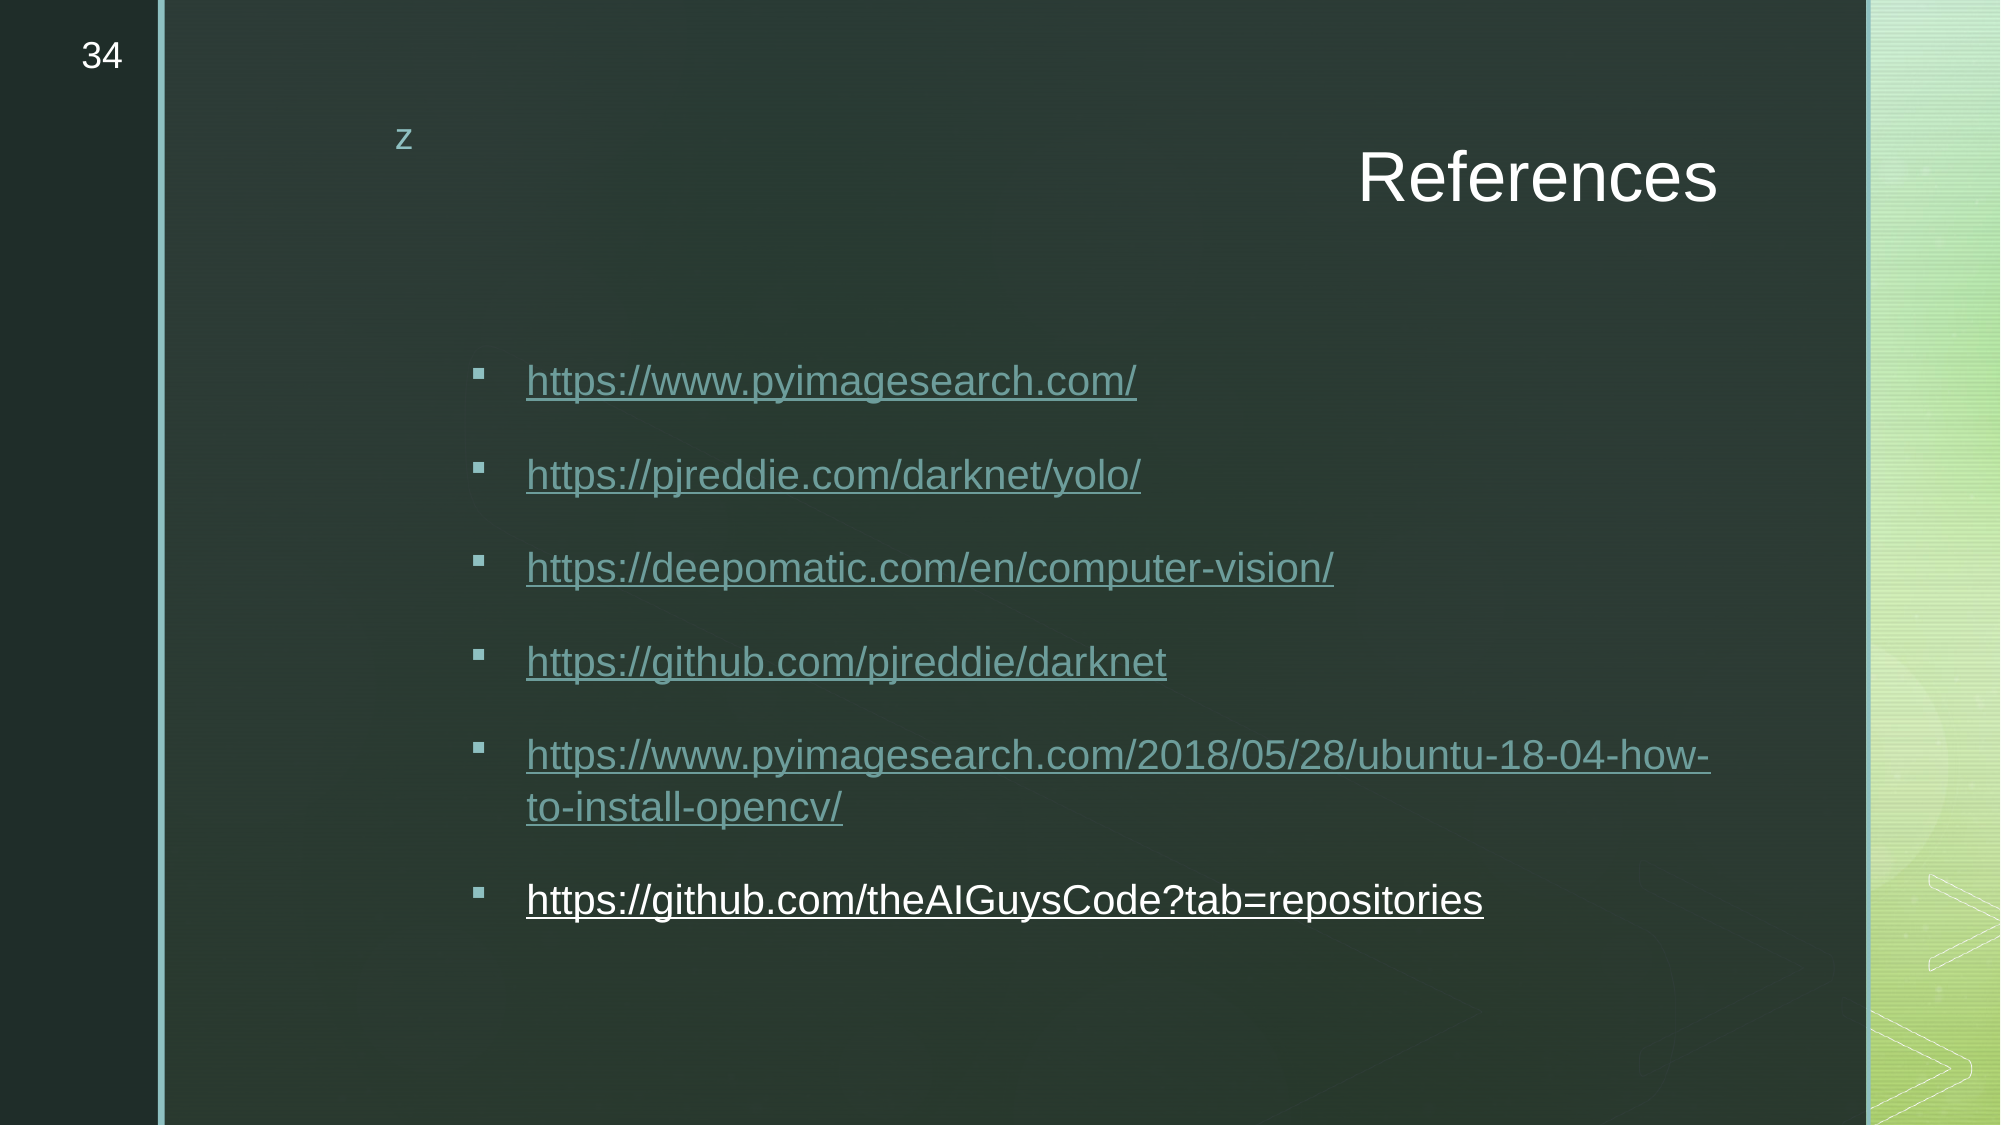

34
# References
https://www.pyimagesearch.com/
https://pjreddie.com/darknet/yolo/
https://deepomatic.com/en/computer-vision/
https://github.com/pjreddie/darknet
https://www.pyimagesearch.com/2018/05/28/ubuntu-18-04-how-to-install-opencv/
https://github.com/theAIGuysCode?tab=repositories